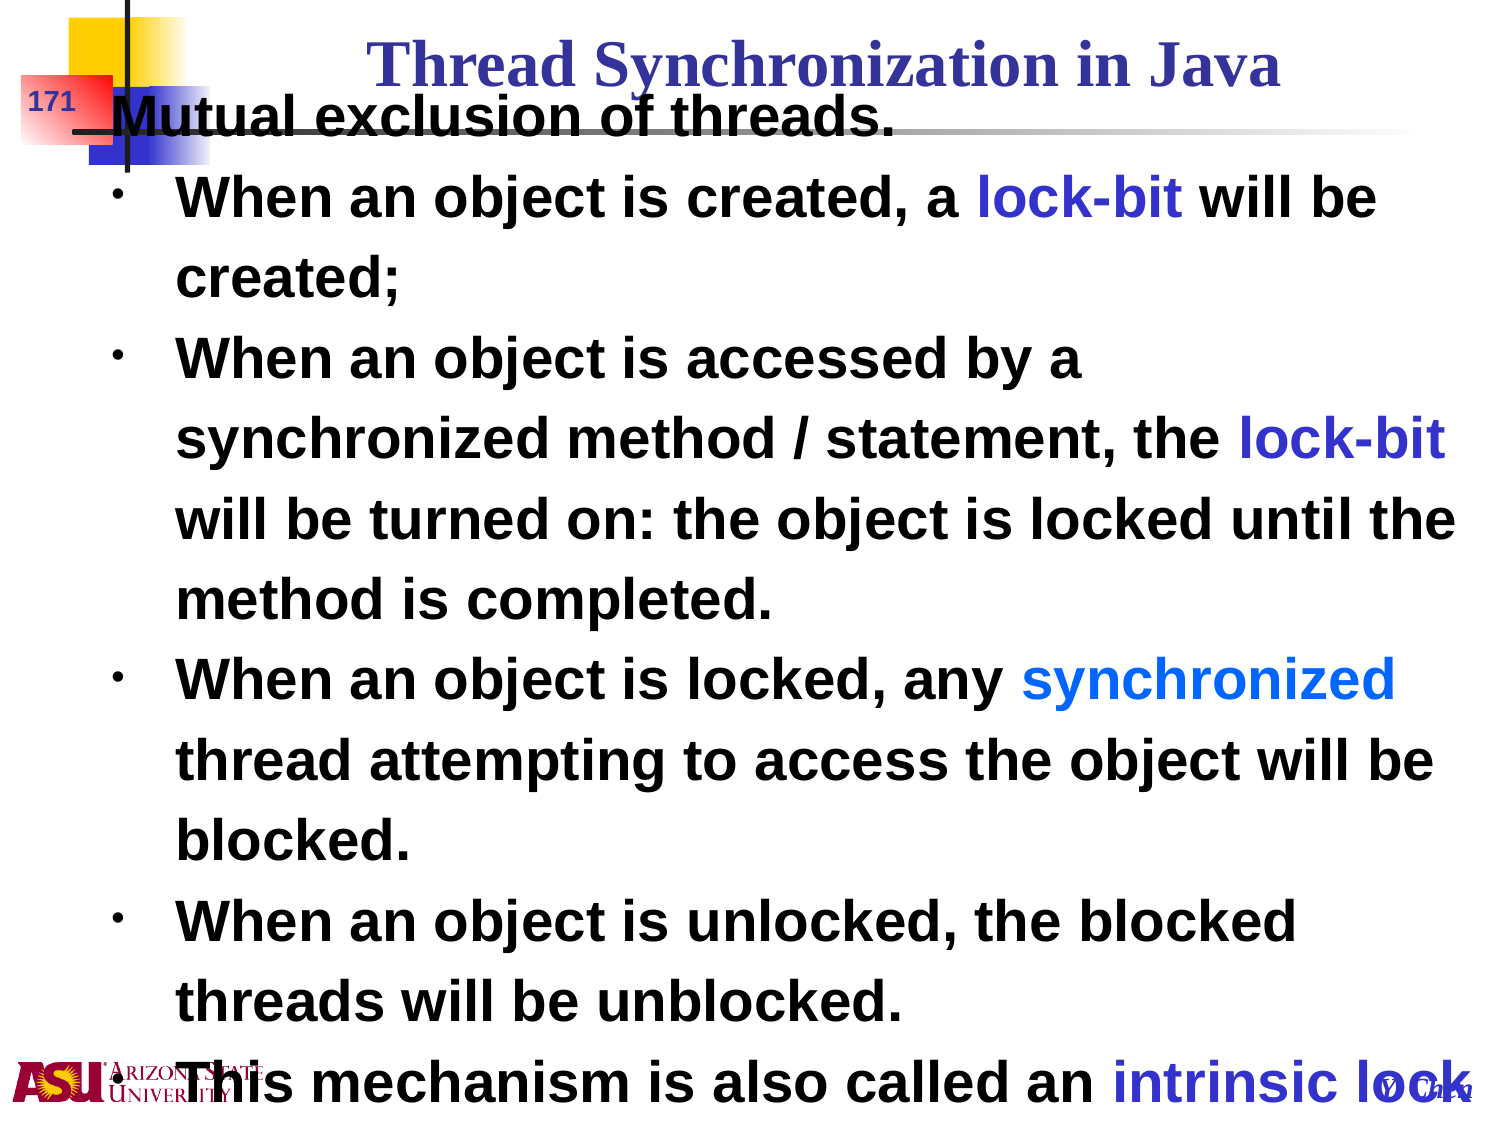

# Thread Synchronization in Java
171
Mutual exclusion of threads.
When an object is created, a lock-bit will be created;
When an object is accessed by a synchronized method / statement, the lock-bit will be turned on: the object is locked until the method is completed.
When an object is locked, any synchronized thread attempting to access the object will be blocked.
When an object is unlocked, the blocked threads will be unblocked.
This mechanism is also called an intrinsic lock or monitor;